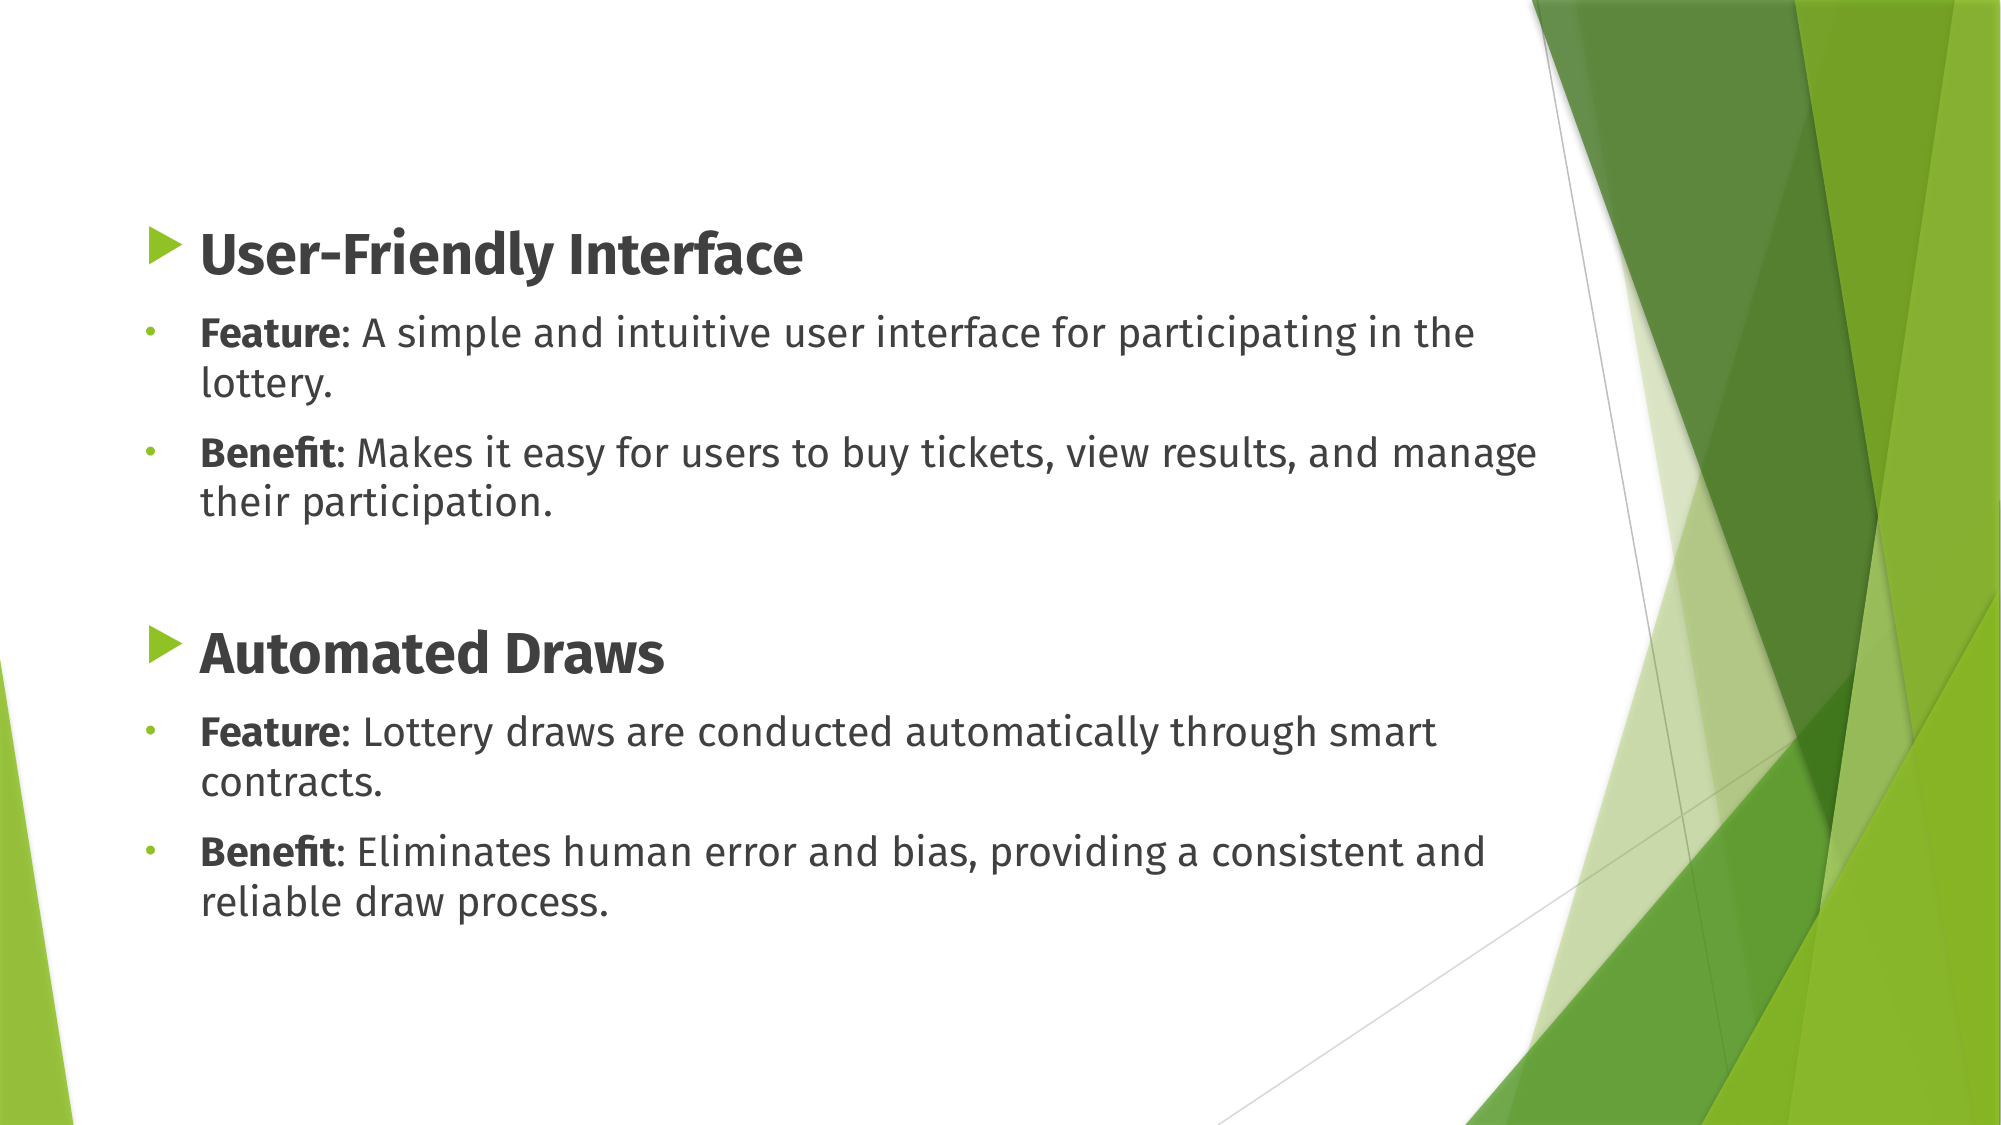

User-Friendly Interface
Feature: A simple and intuitive user interface for participating in the lottery.
Benefit: Makes it easy for users to buy tickets, view results, and manage their participation.

Automated Draws
Feature: Lottery draws are conducted automatically through smart contracts.
Benefit: Eliminates human error and bias, providing a consistent and reliable draw process.